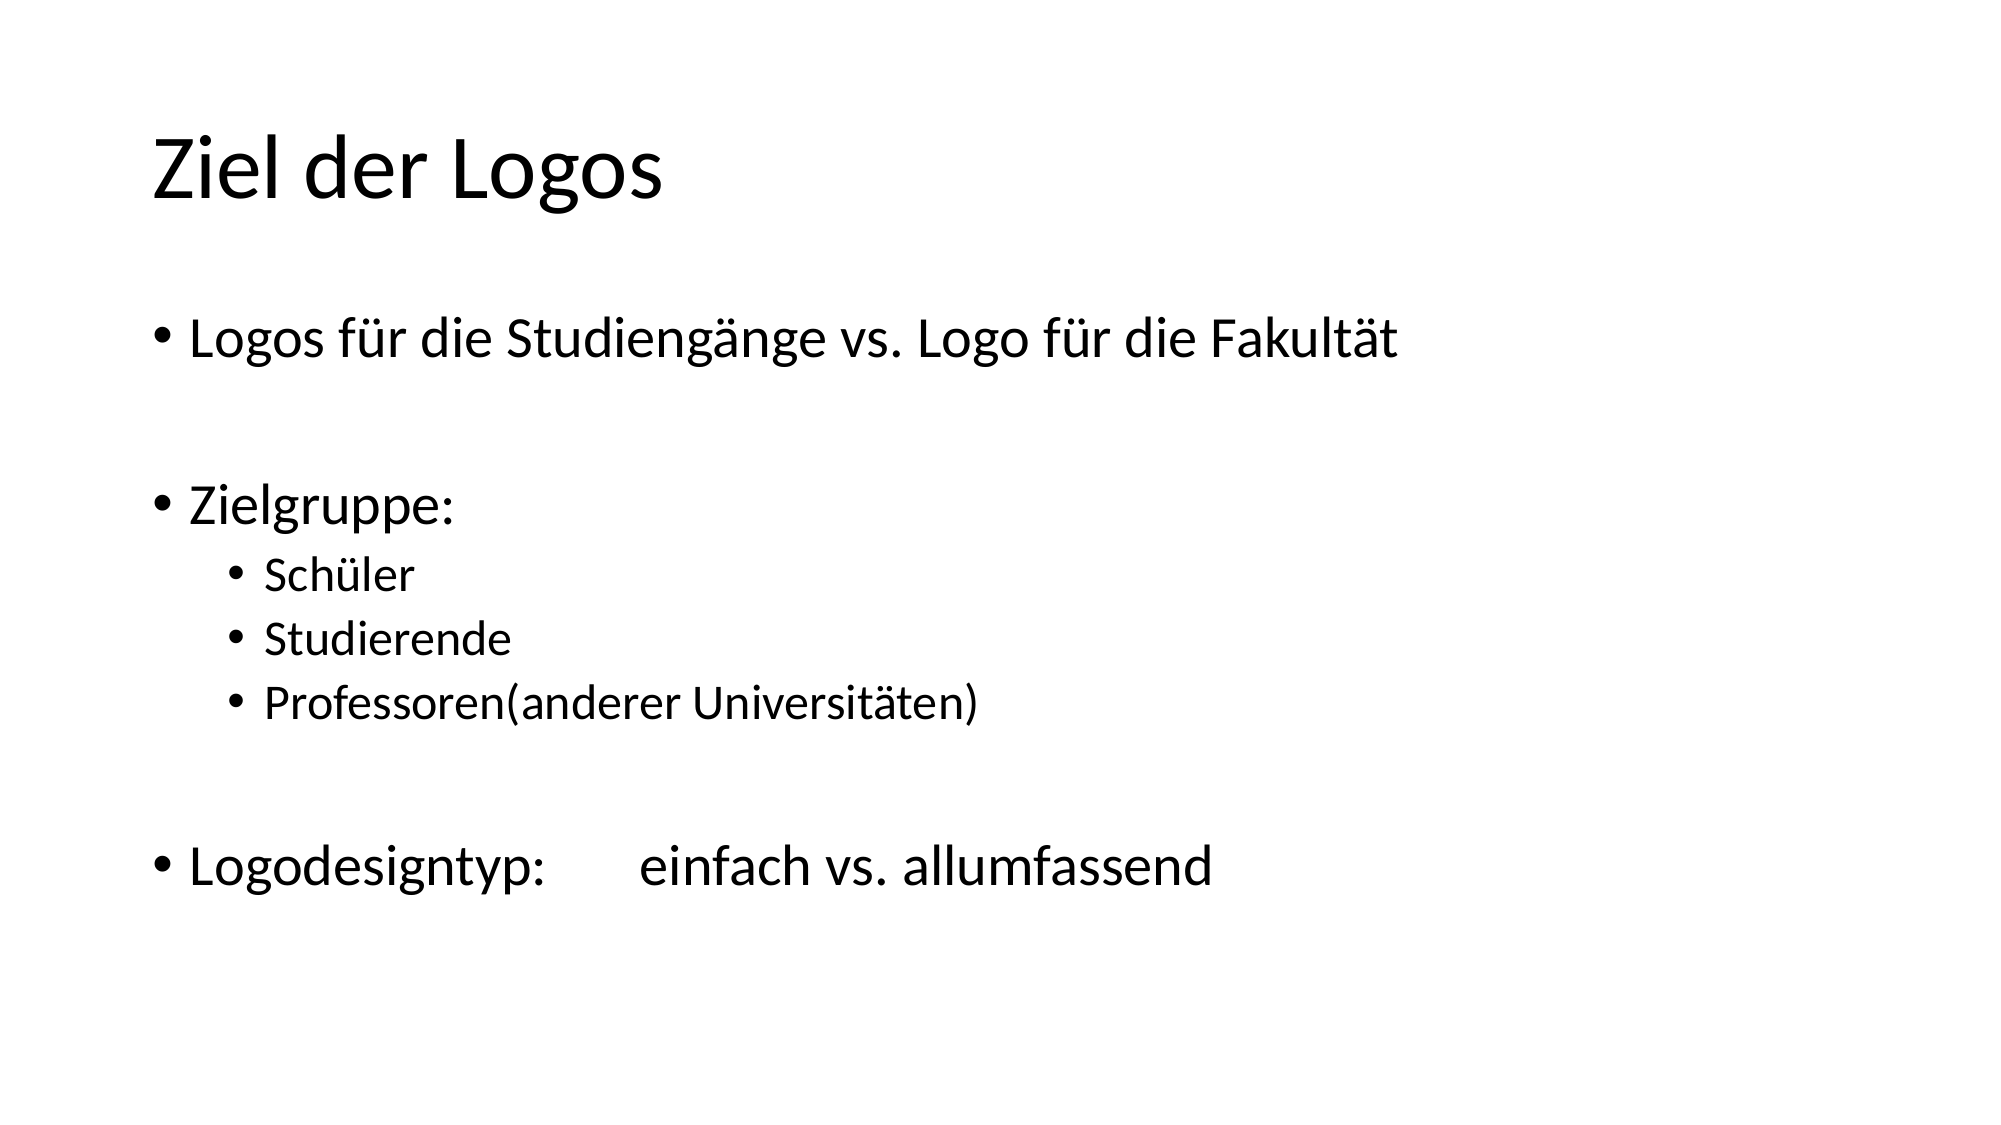

# Ziel der Logos
Logos für die Studiengänge vs. Logo für die Fakultät

Zielgruppe:
Schüler
Studierende
Professoren(anderer Universitäten)

Logodesigntyp:	einfach vs. allumfassend